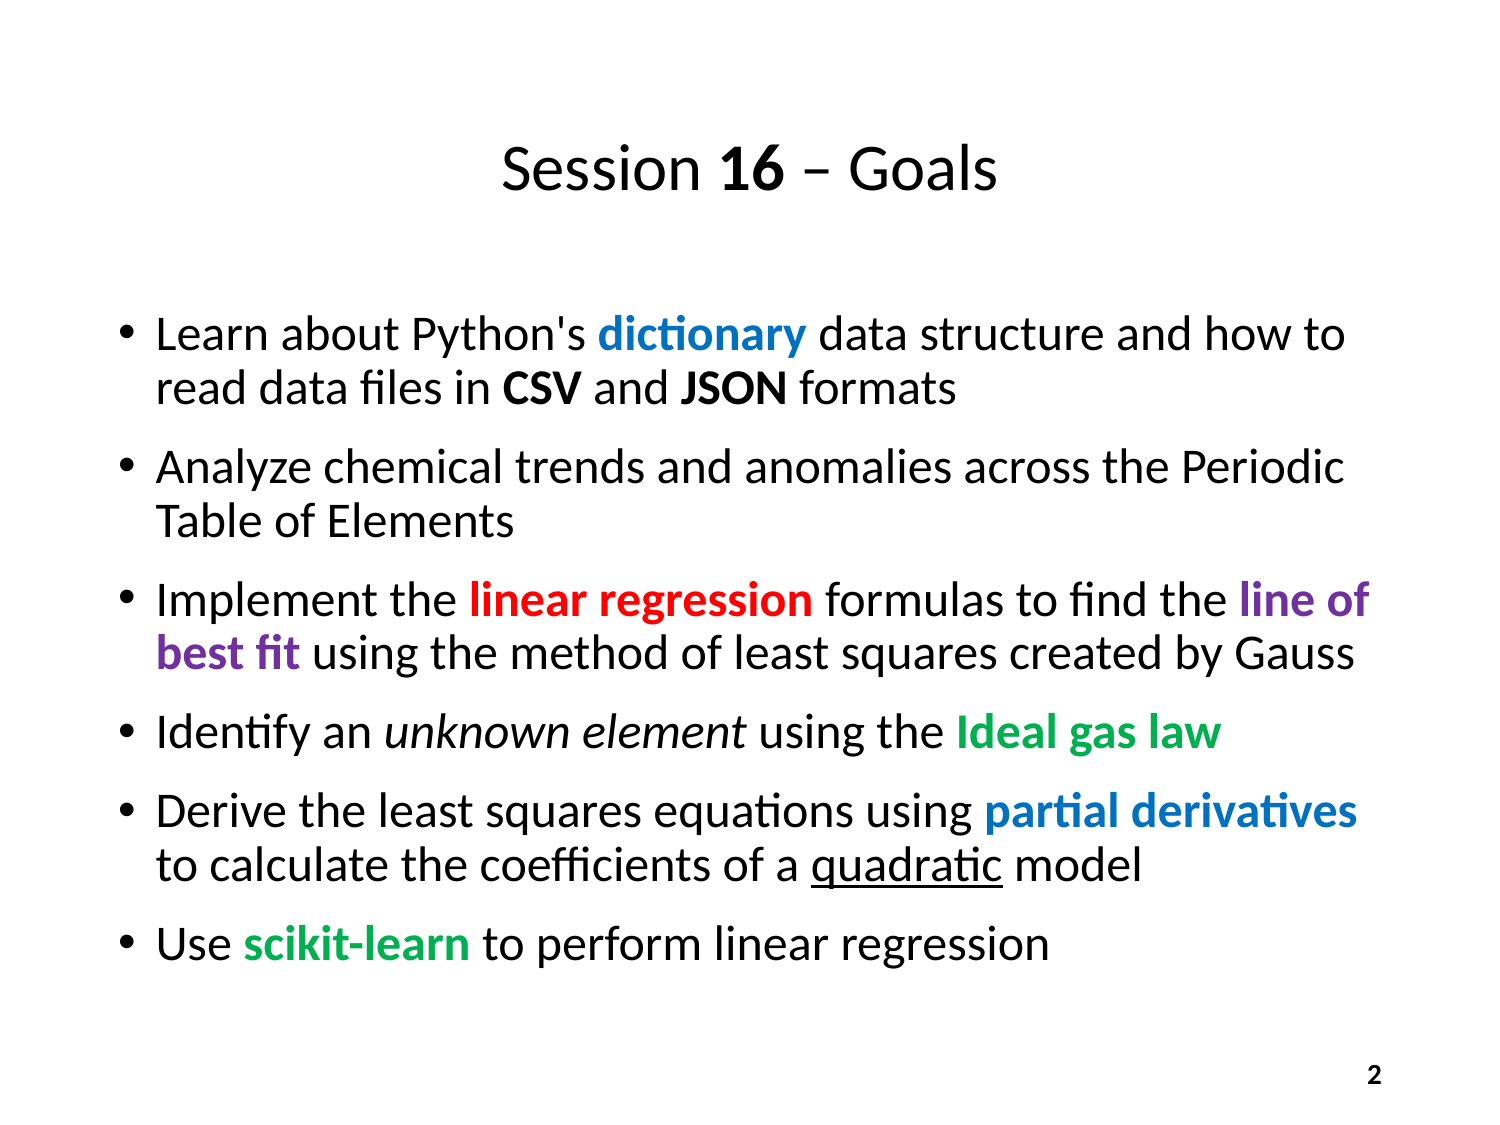

# Session 16 – Goals
Learn about Python's dictionary data structure and how to read data files in CSV and JSON formats
Analyze chemical trends and anomalies across the Periodic Table of Elements
Implement the linear regression formulas to find the line of best fit using the method of least squares created by Gauss
Identify an unknown element using the Ideal gas law
Derive the least squares equations using partial derivatives to calculate the coefficients of a quadratic model
Use scikit-learn to perform linear regression

2